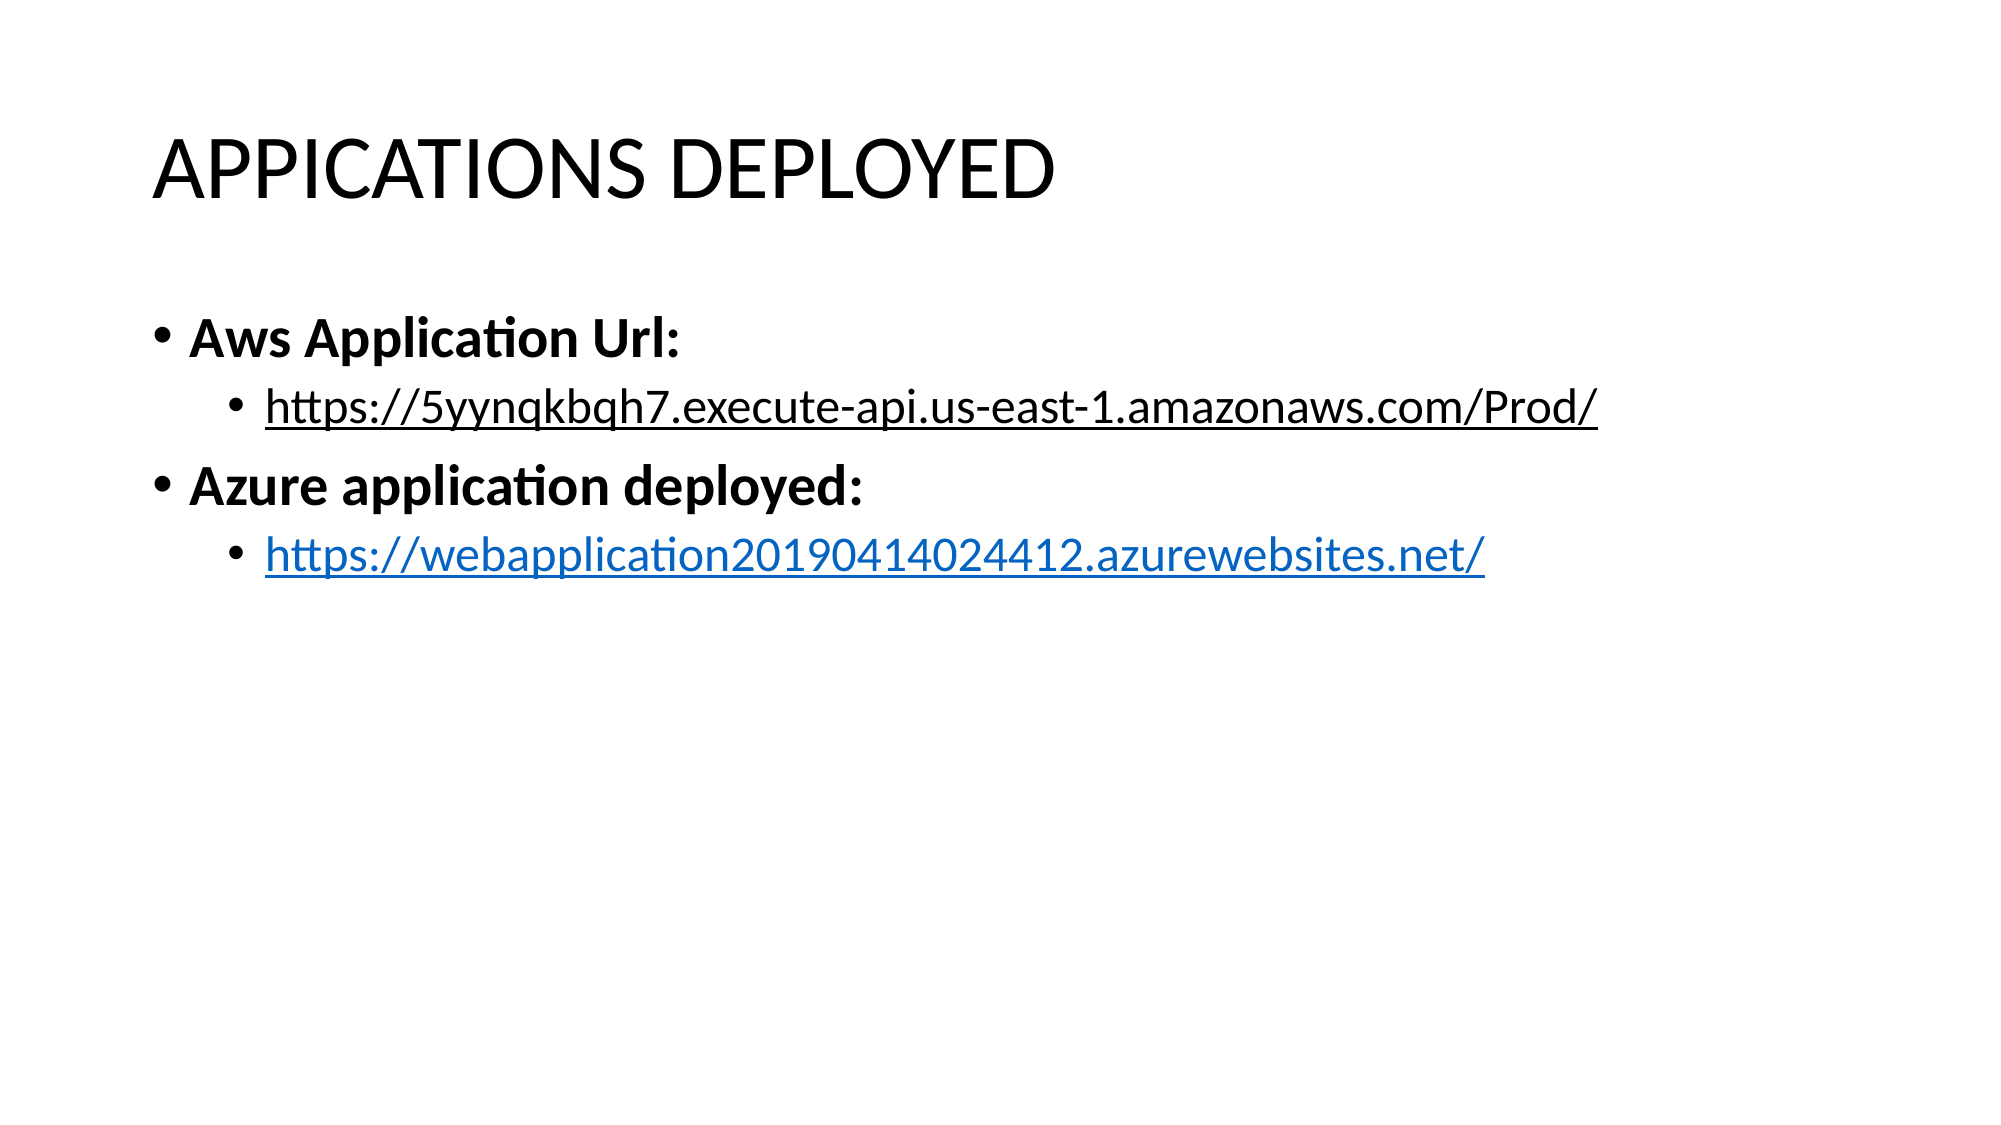

# APPICATIONS DEPLOYED
Aws Application Url:
https://5yynqkbqh7.execute-api.us-east-1.amazonaws.com/Prod/
Azure application deployed:
https://webapplication20190414024412.azurewebsites.net/